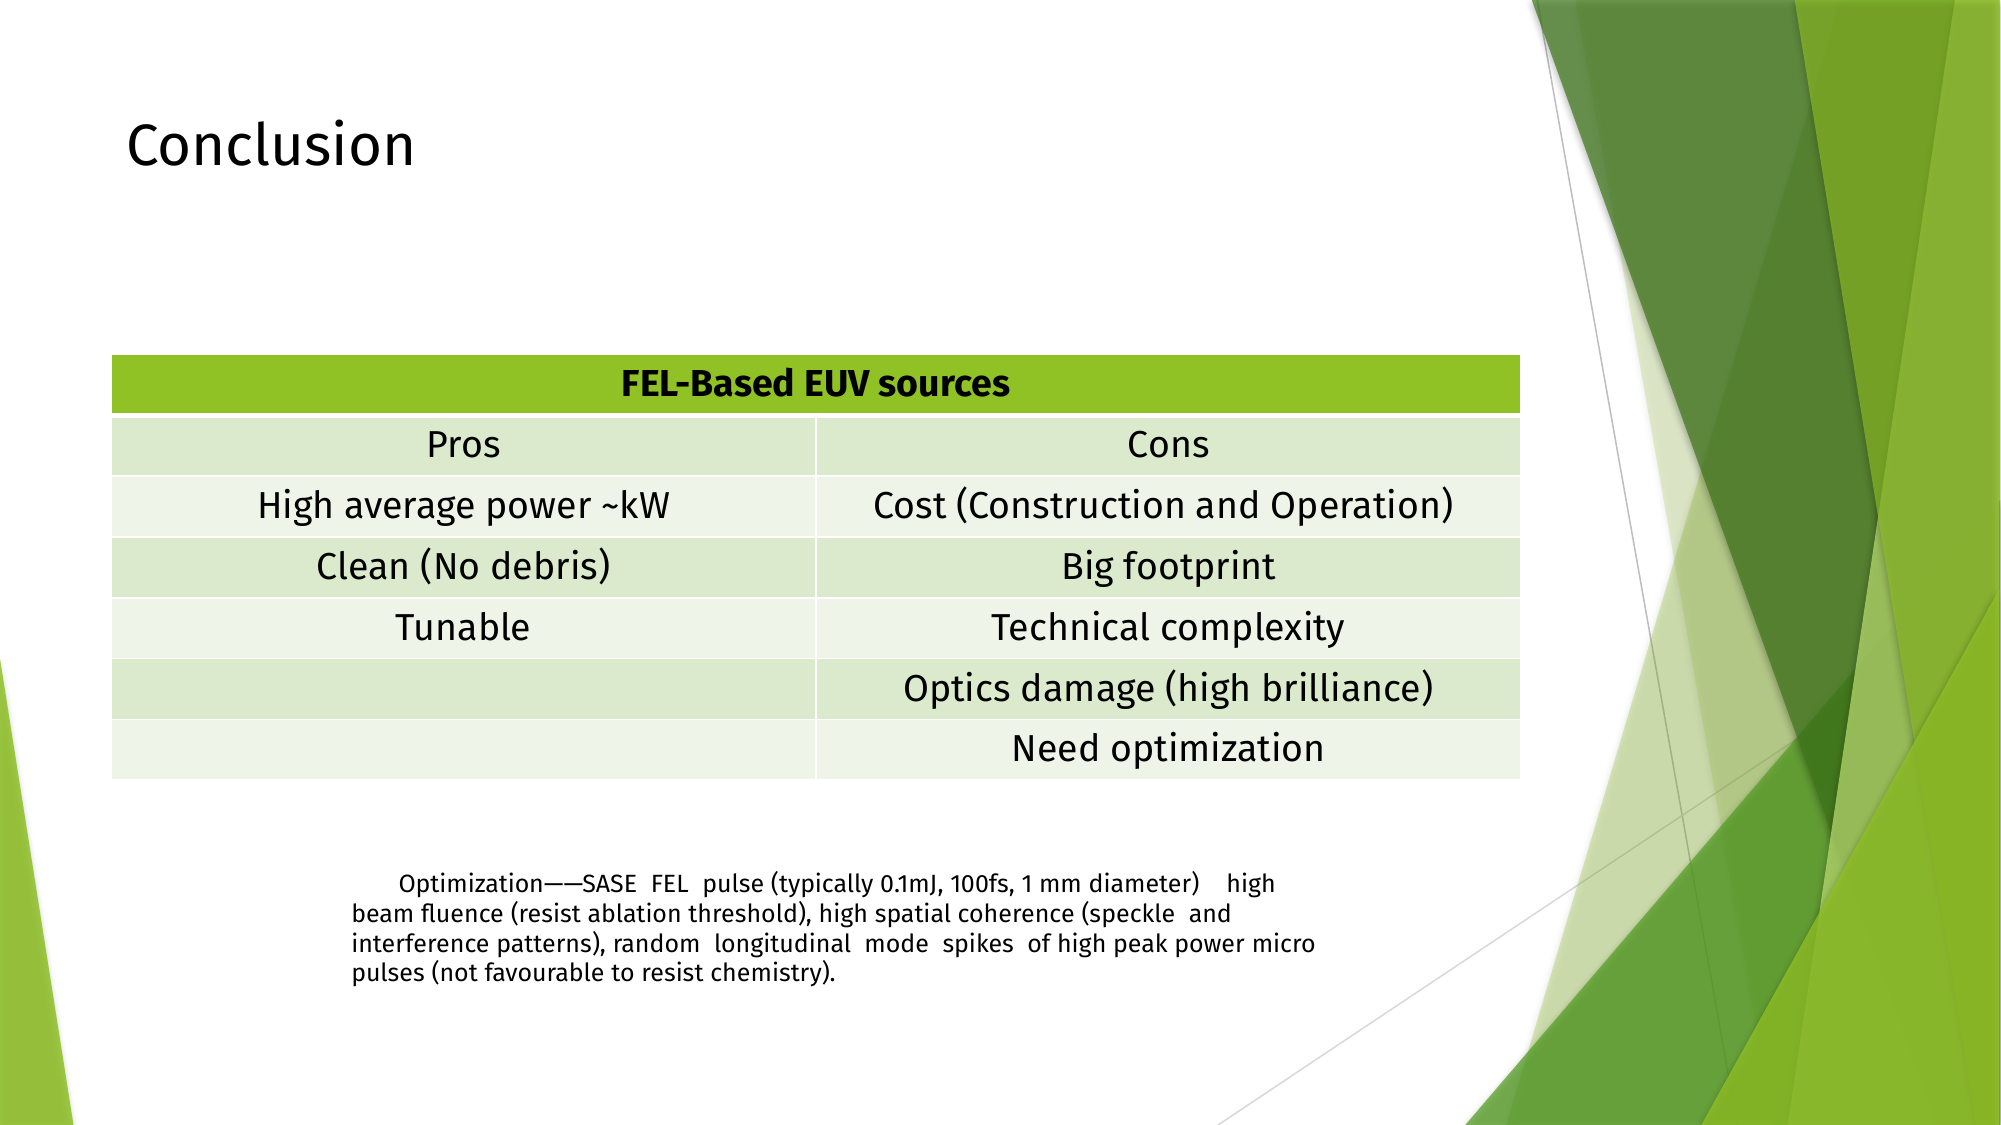

# Conclusion
| FEL-Based EUV sources |  |
| --- | --- |
| Pros | Cons |
| High average power ~kW | Cost (Construction and Operation) |
| Clean (No debris) | Big footprint |
| Tunable | Technical complexity |
|  | Optics damage (high brilliance) |
|  | Need optimization |
       Optimization——SASE  FEL  pulse (typically 0.1mJ, 100fs, 1 mm diameter)    high beam fluence (resist ablation threshold), high spatial coherence (speckle  and  interference patterns), random  longitudinal  mode  spikes  of high peak power micro pulses (not favourable to resist chemistry).